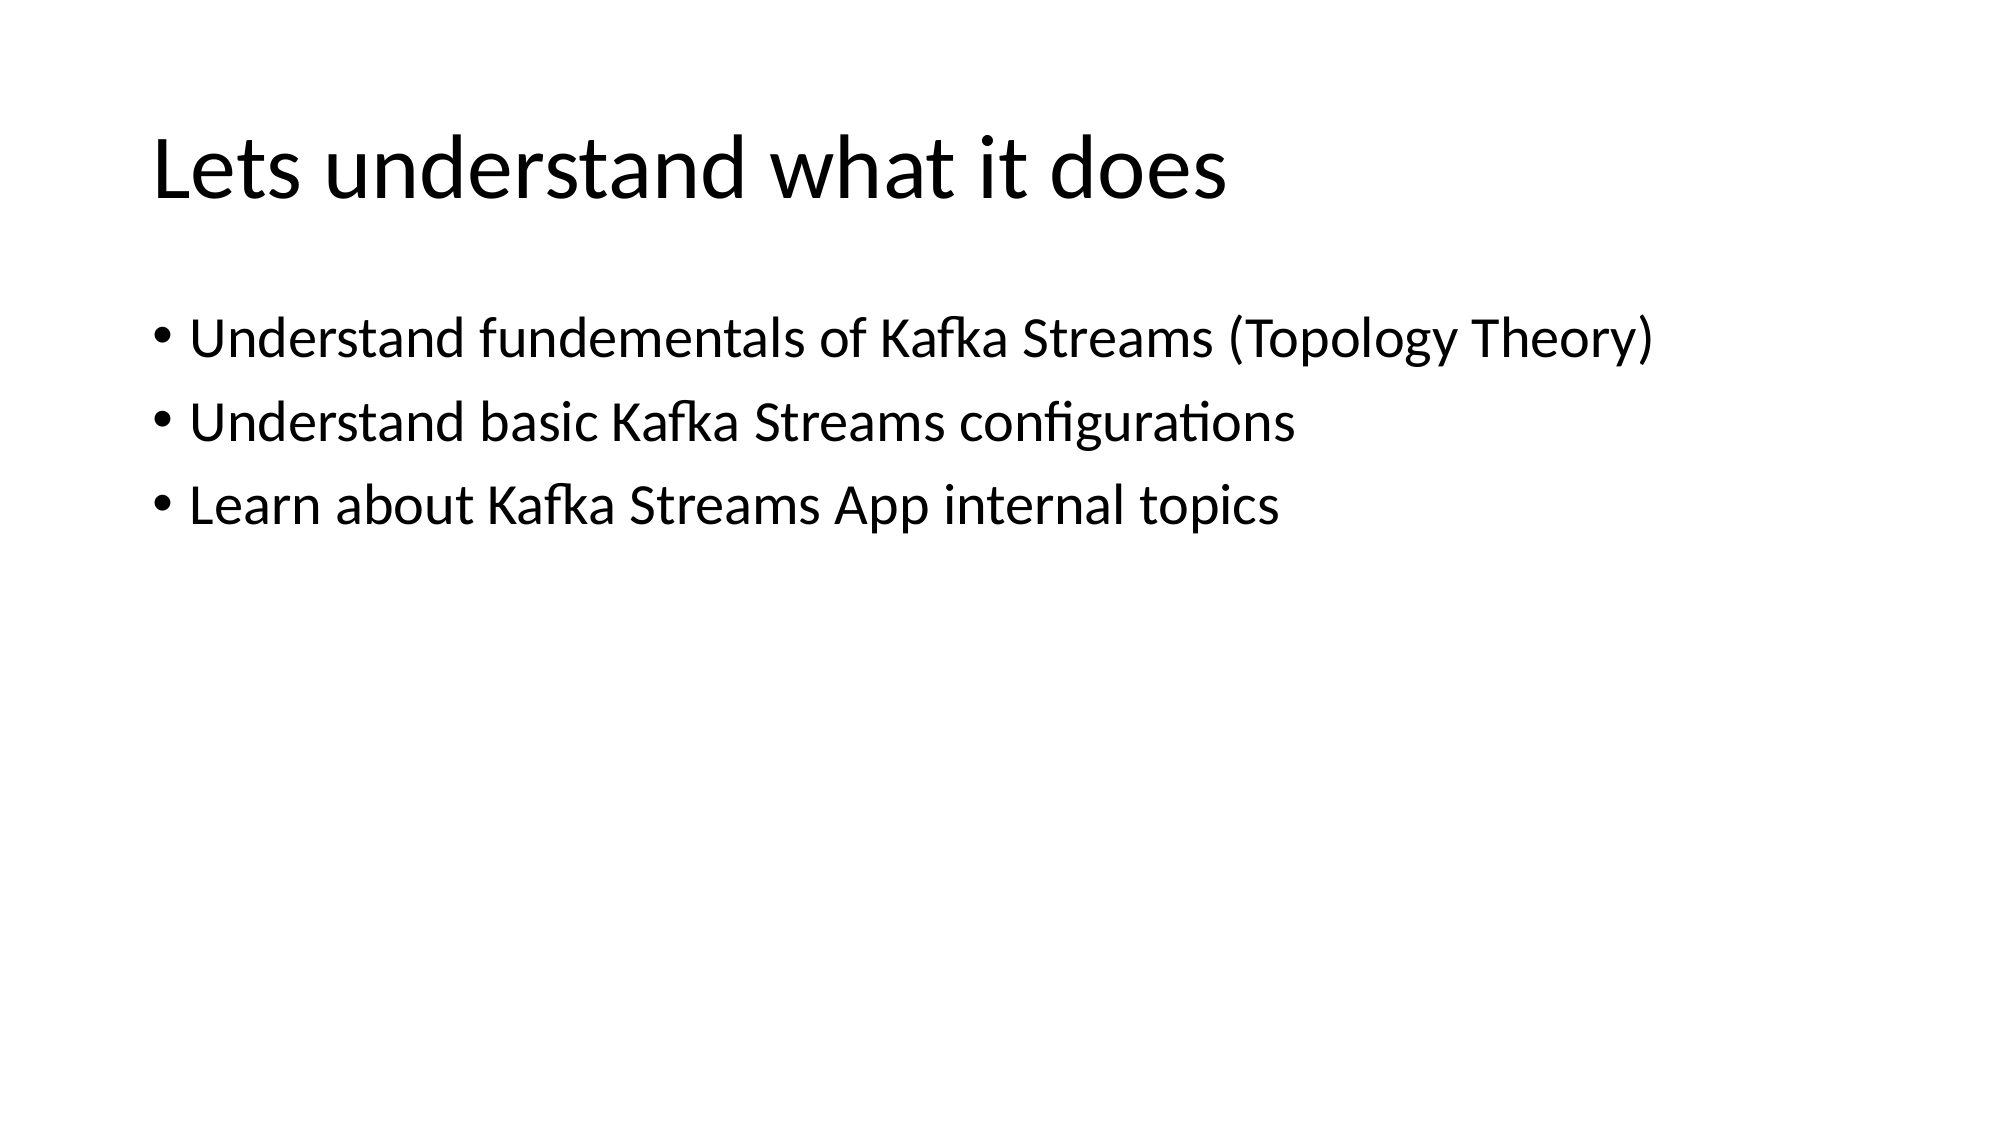

# Lets understand what it does
Understand fundementals of Kafka Streams (Topology Theory)
Understand basic Kafka Streams configurations
Learn about Kafka Streams App internal topics